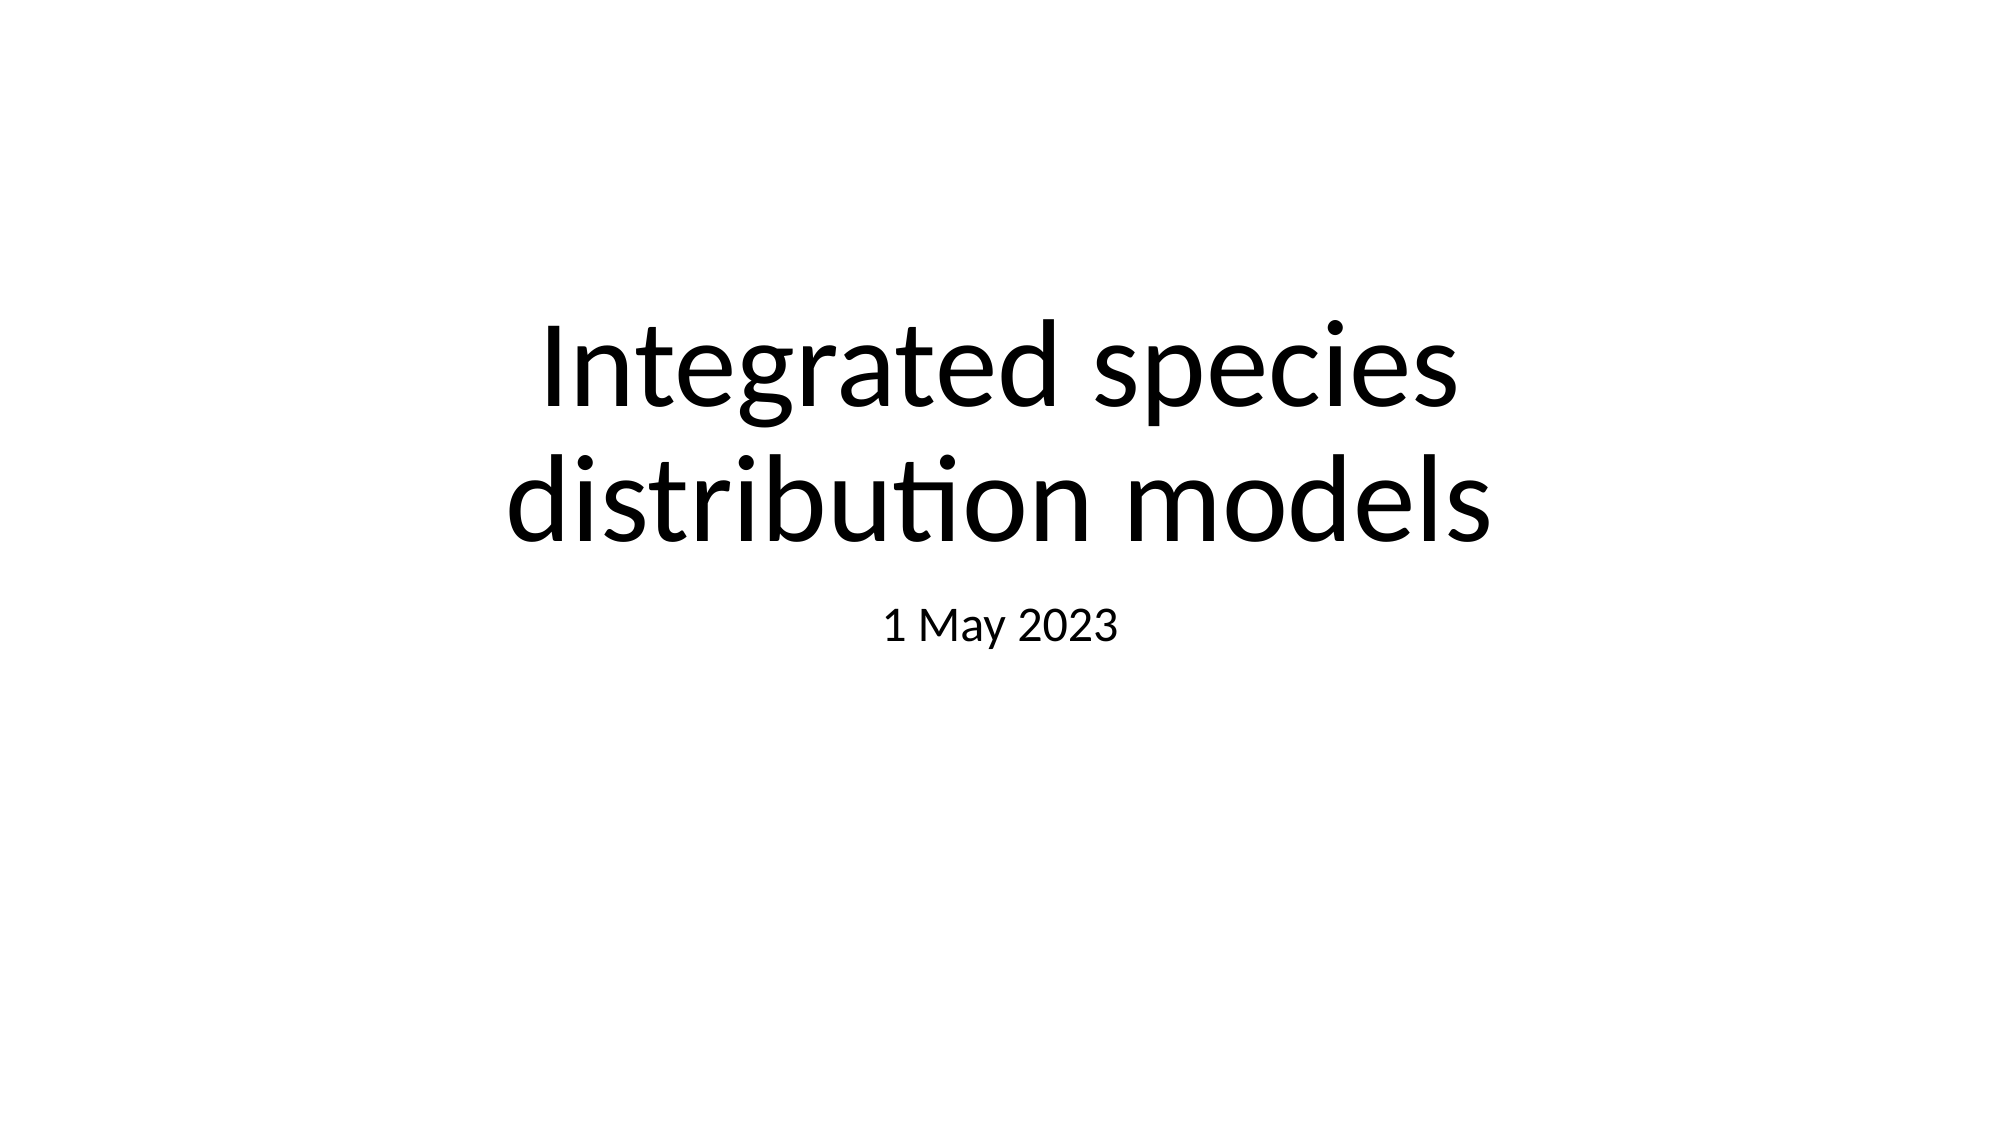

# Integrated species distribution models
1 May 2023